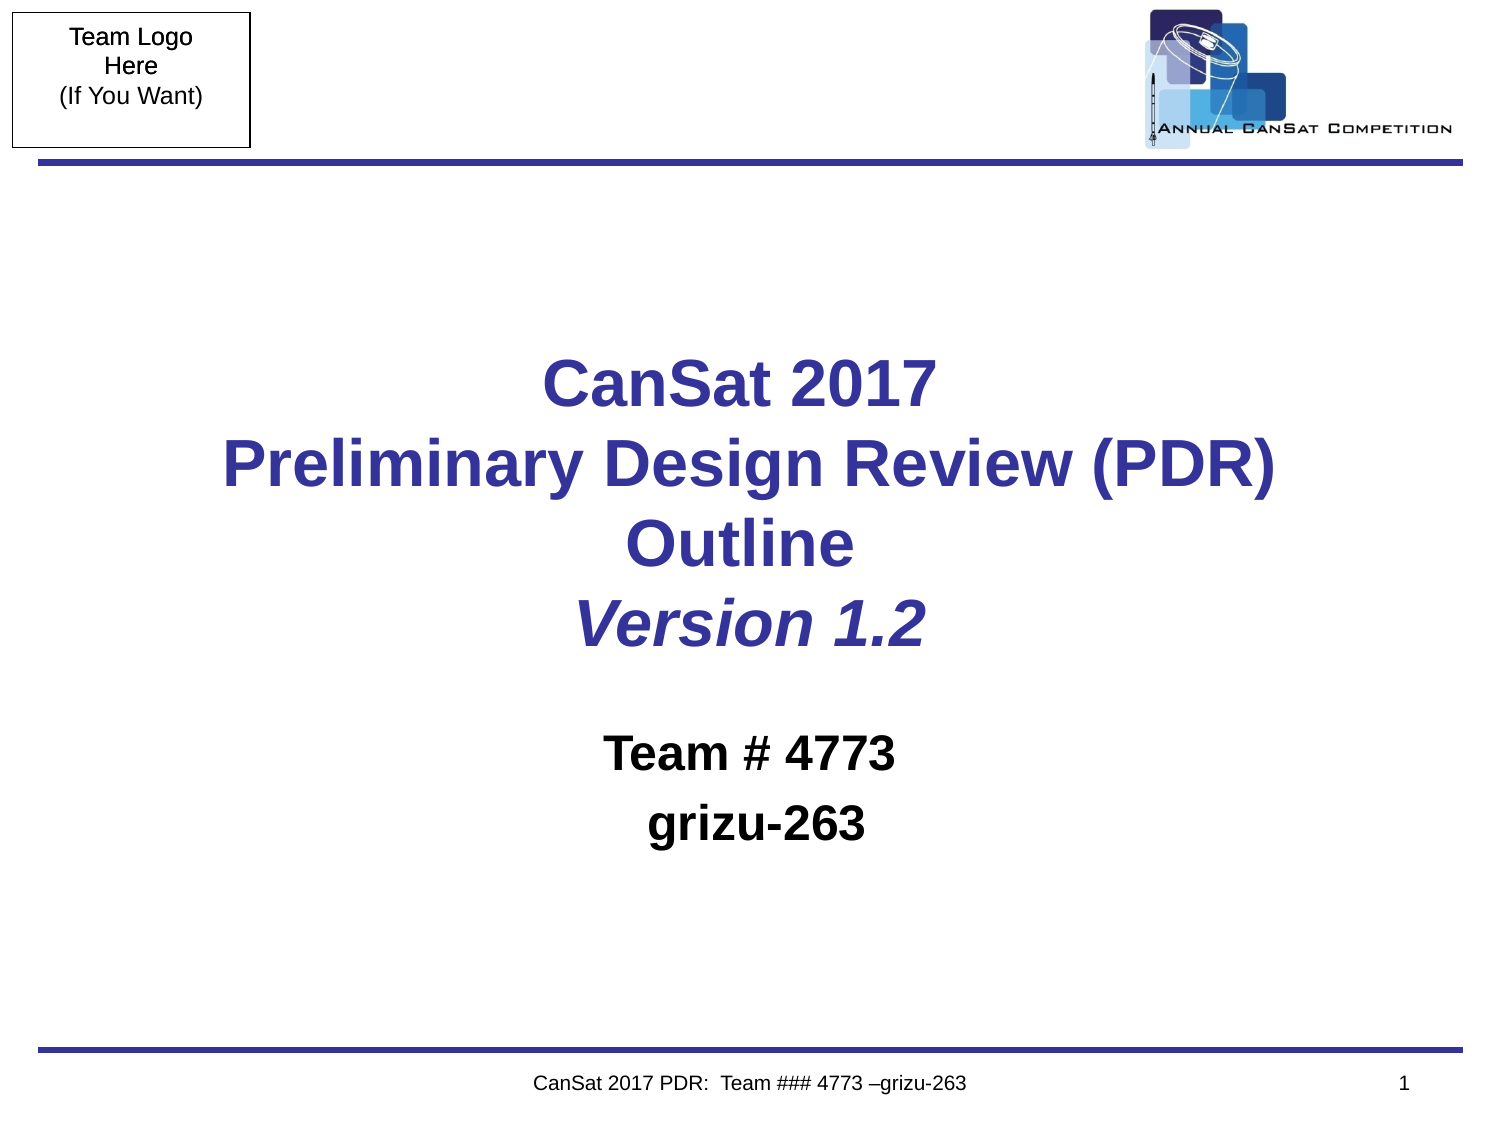

# CanSat 2017 Preliminary Design Review (PDR) Outline Version 1.2
 Team # 4773
 grizu-263

CanSat 2017 PDR:  Team ### 4773 –grizu-263
1